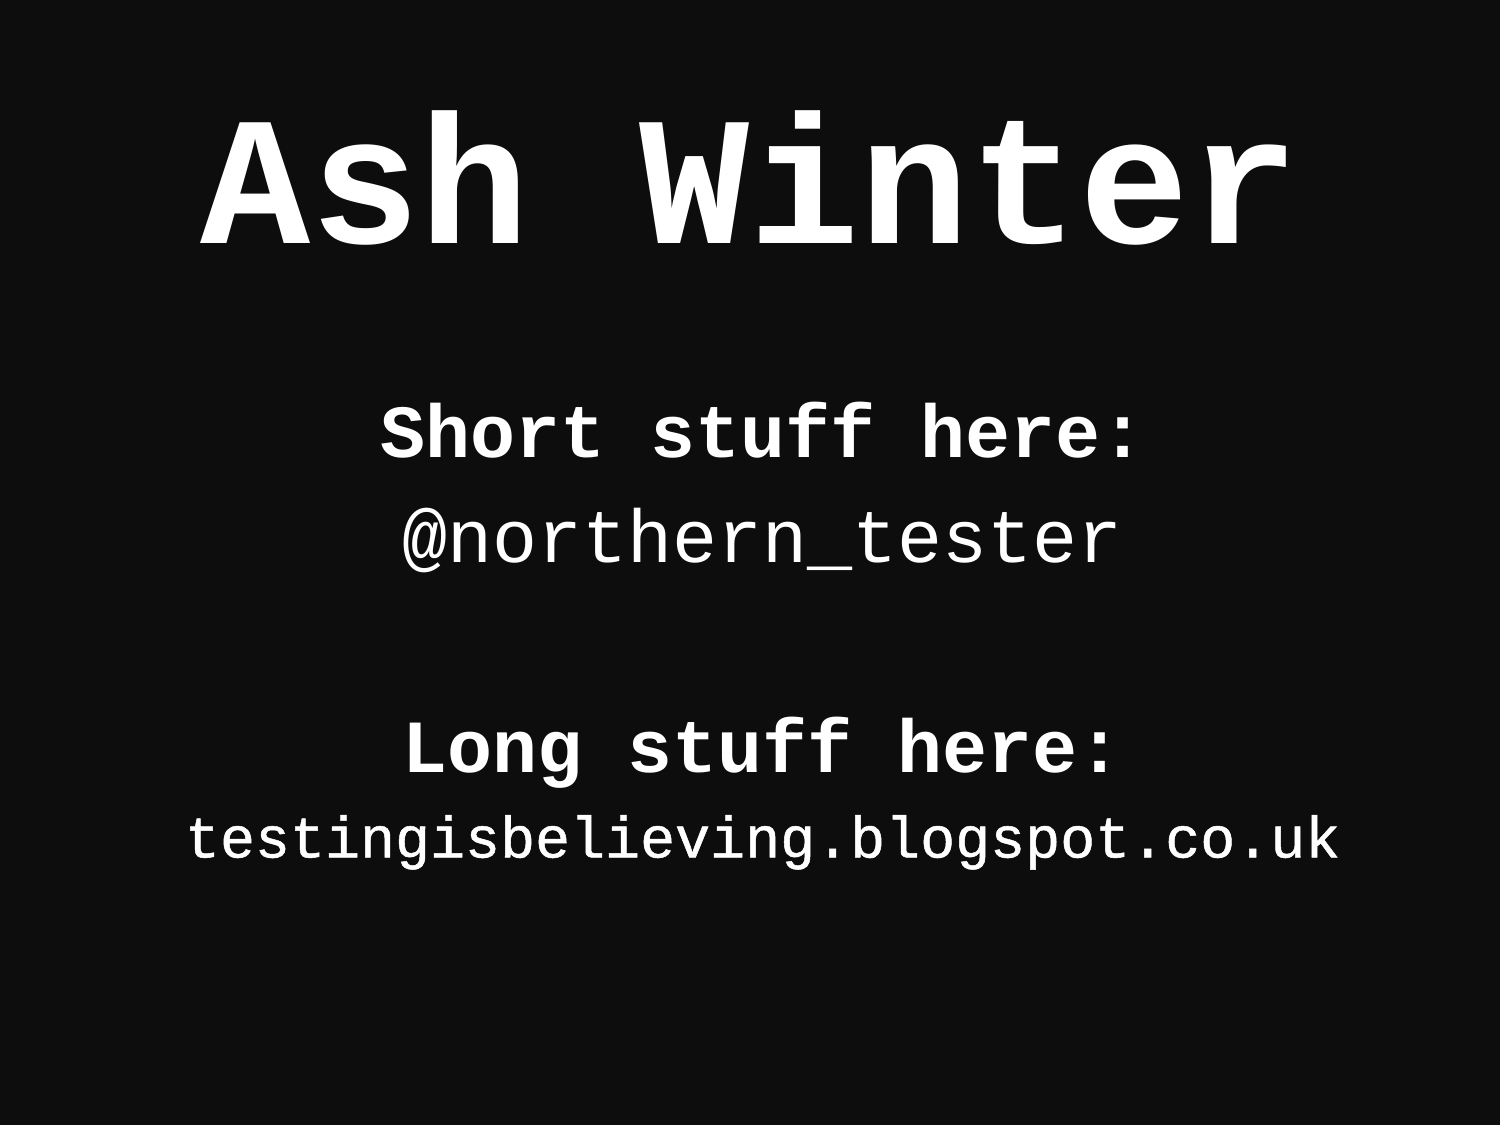

# Ash Winter
Short stuff here:
@northern_tester

Long stuff here:
testingisbelieving.blogspot.co.uk